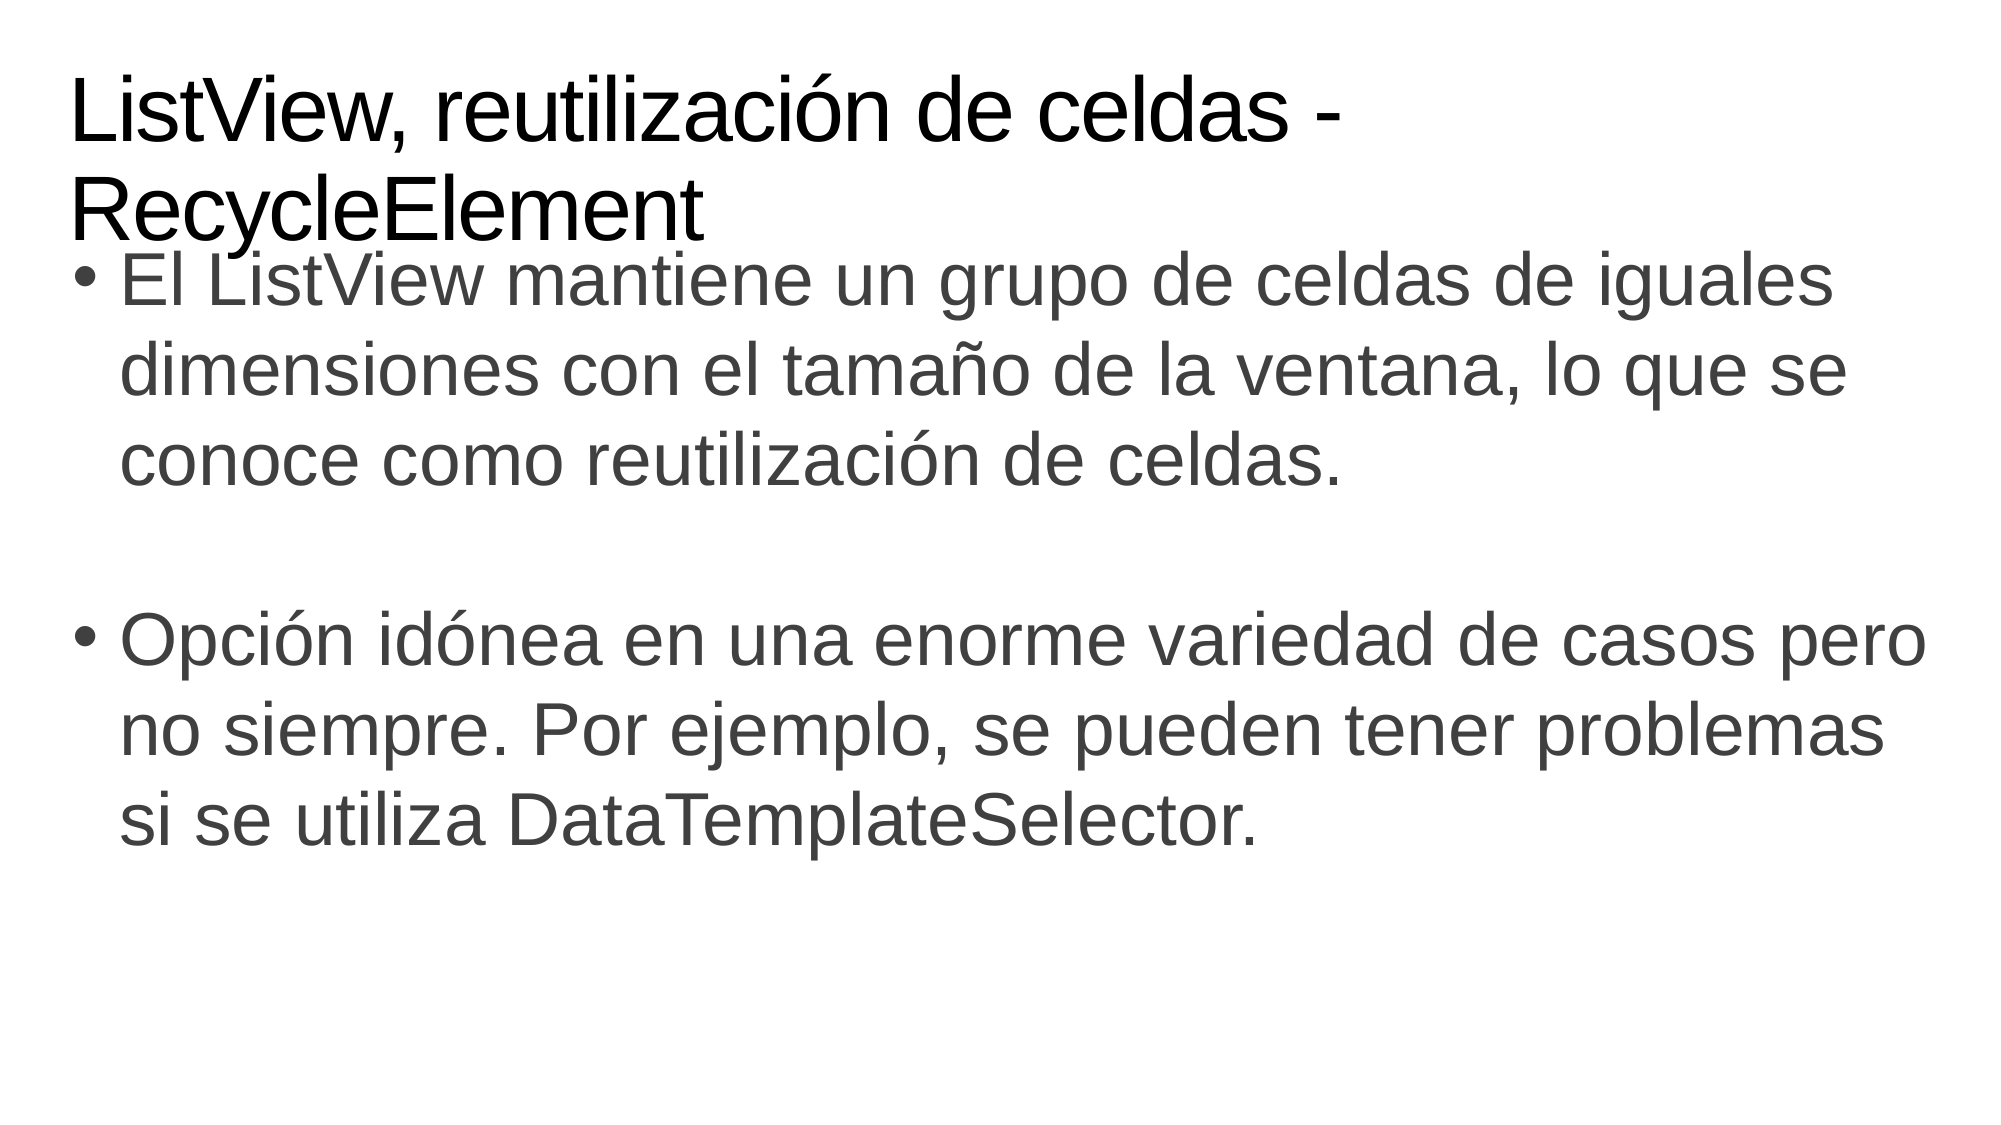

# ListView, reutilización de celdas - RecycleElement
El ListView mantiene un grupo de celdas de iguales dimensiones con el tamaño de la ventana, lo que se conoce como reutilización de celdas.

Opción idónea en una enorme variedad de casos pero no siempre. Por ejemplo, se pueden tener problemas si se utiliza DataTemplateSelector.